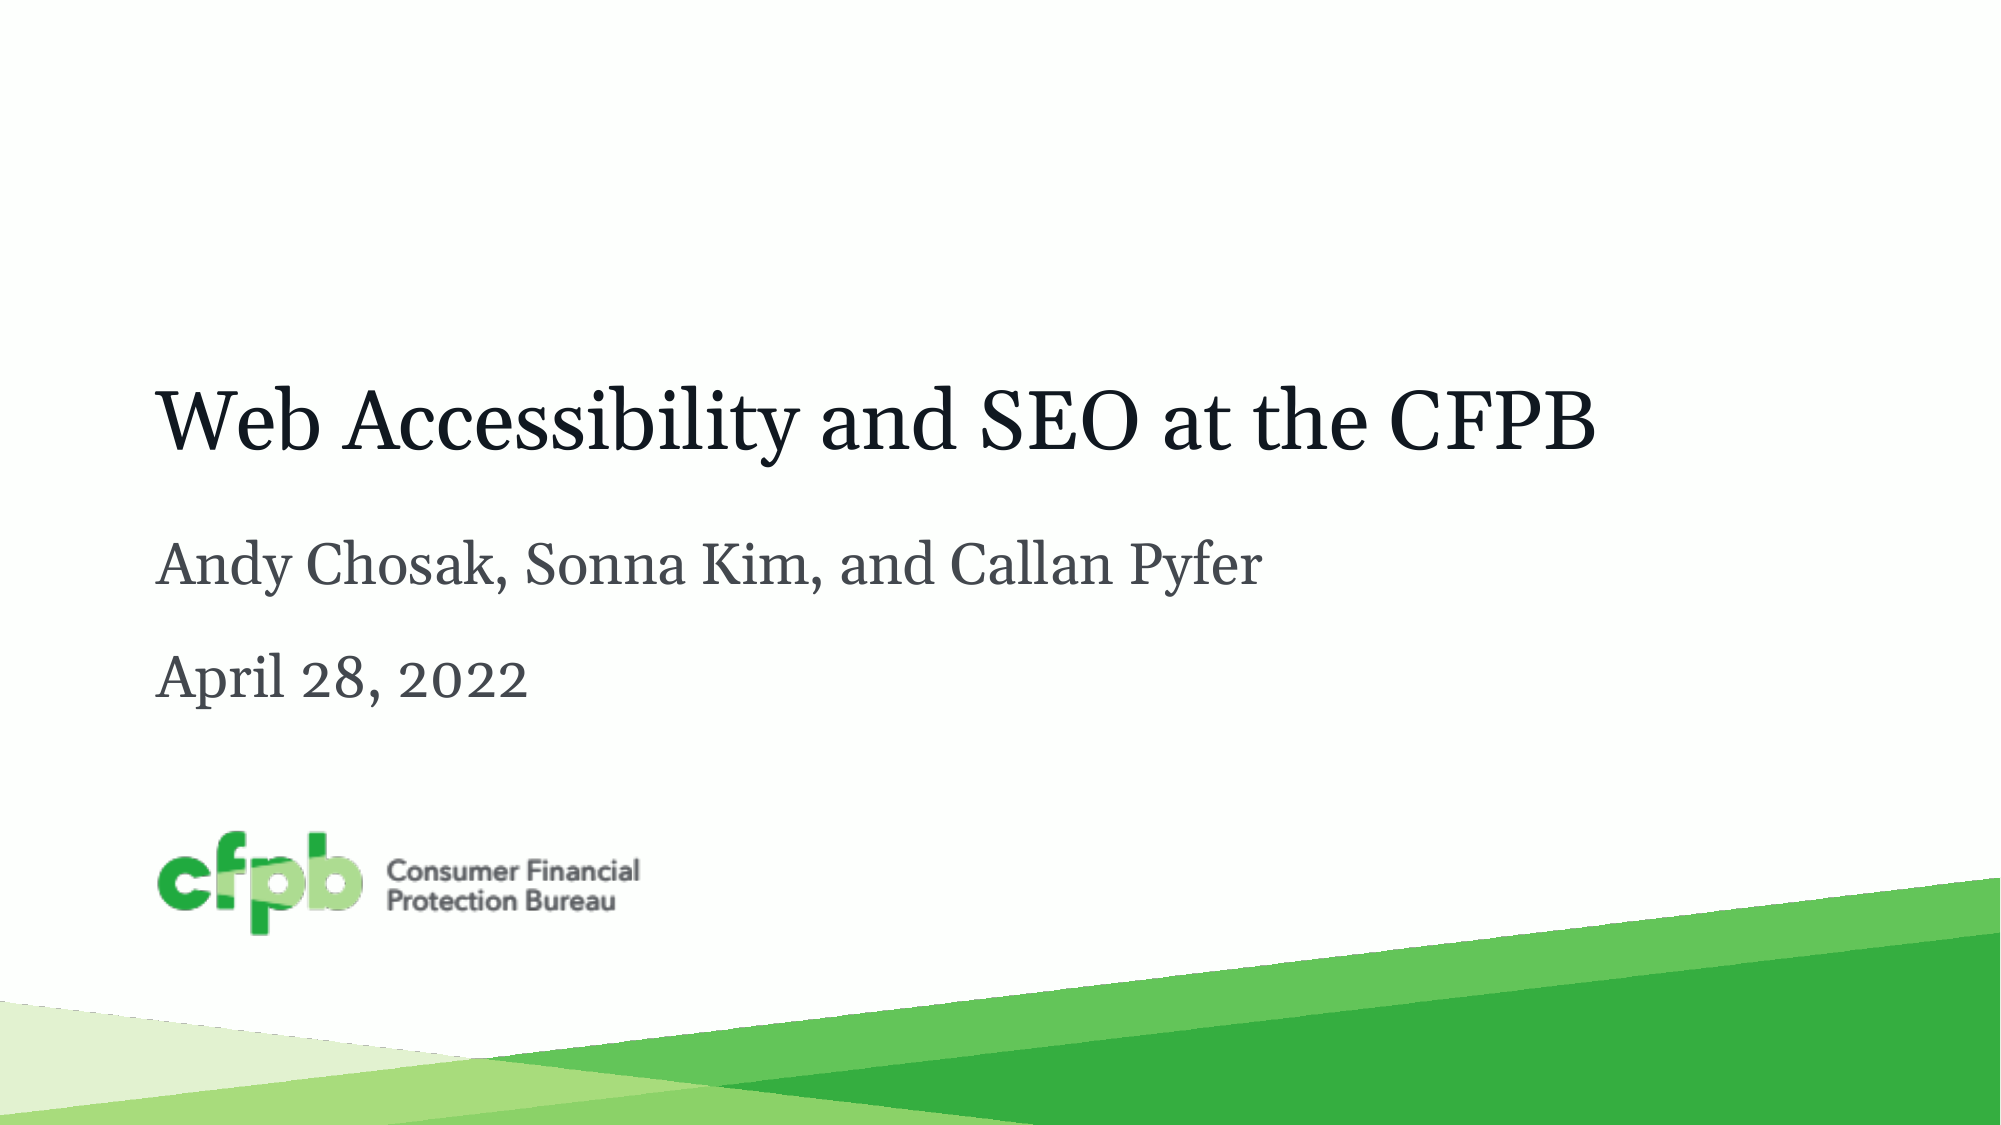

# Web Accessibility and SEO at the CFPB
Andy Chosak, Sonna Kim, and Callan Pyfer
April 28, 2022